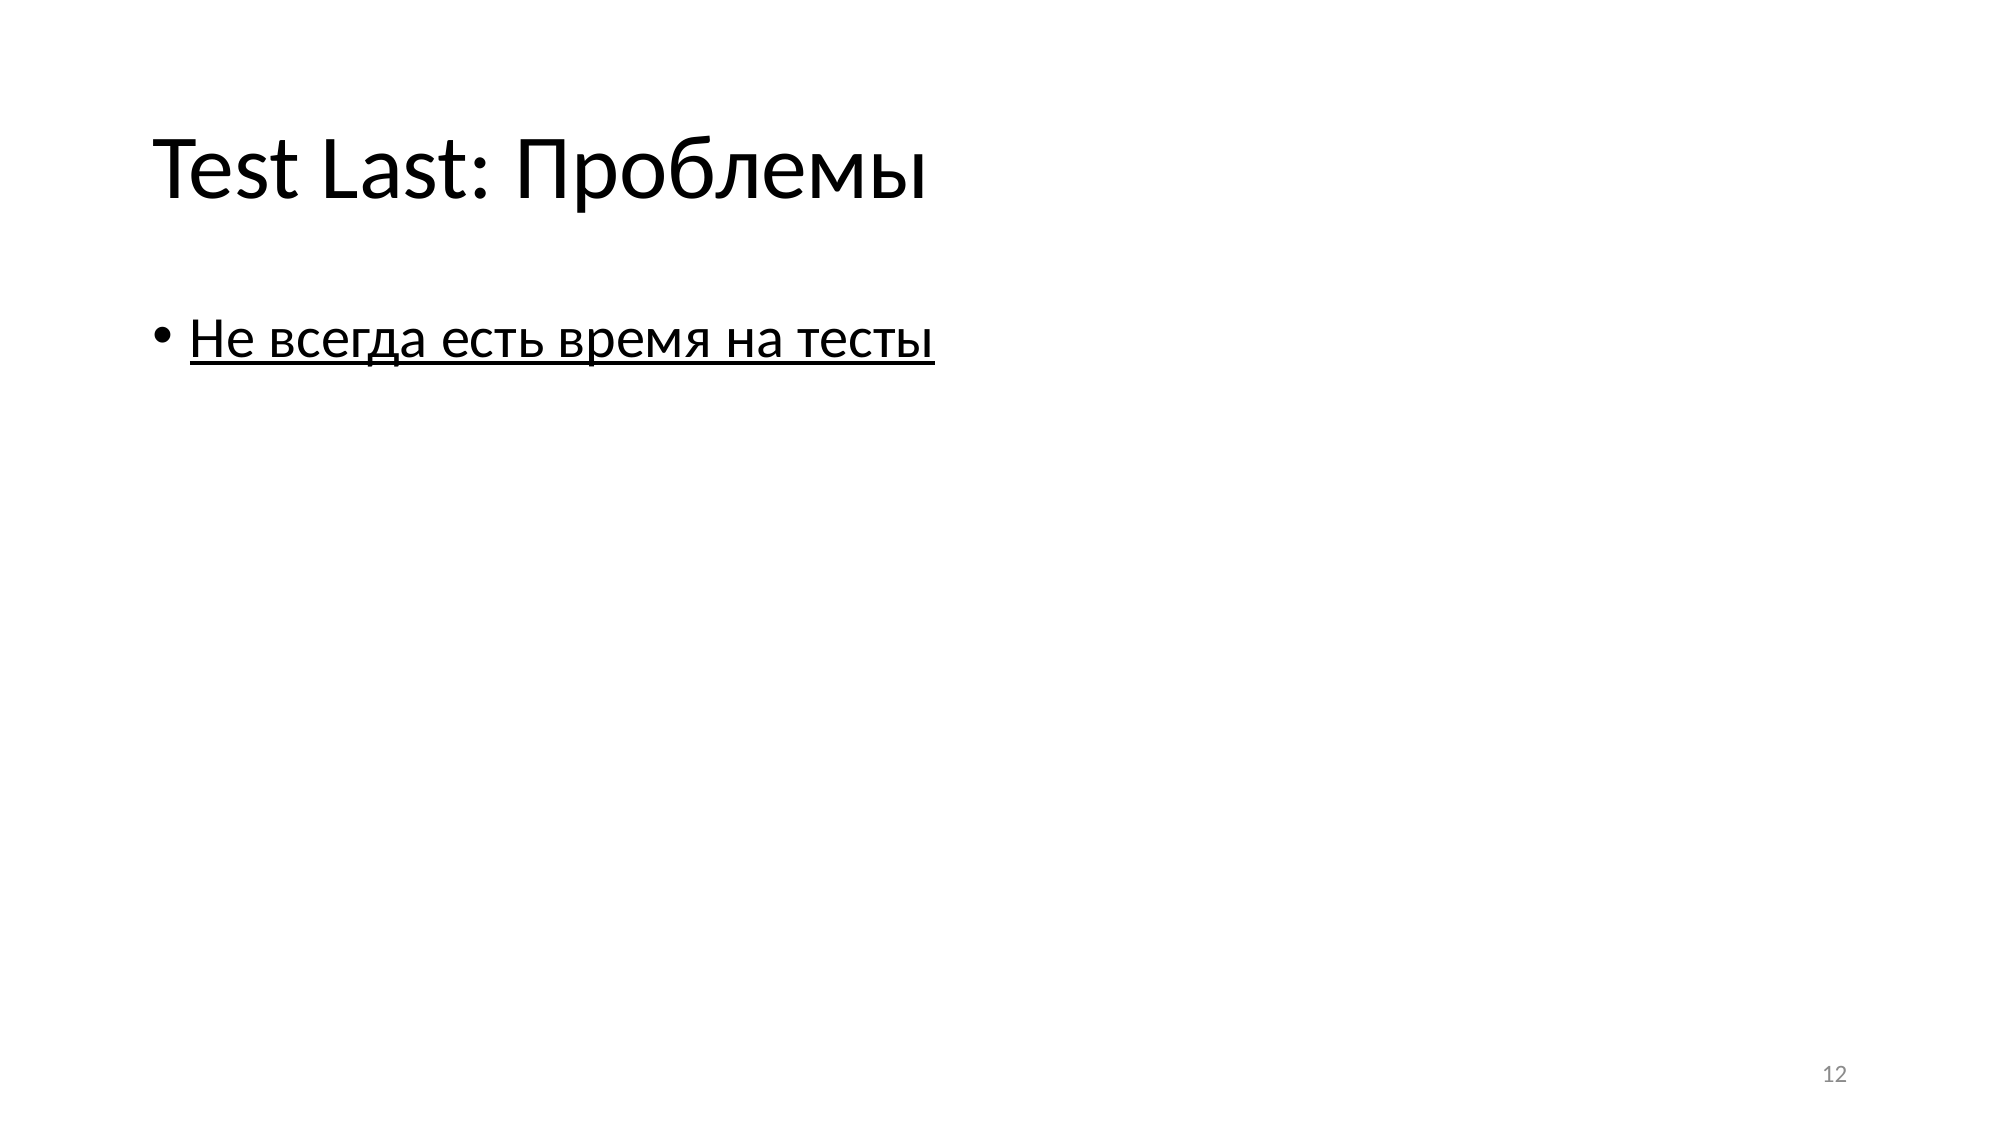

# Test Last: Проблемы
Не всегда есть время на тесты
12